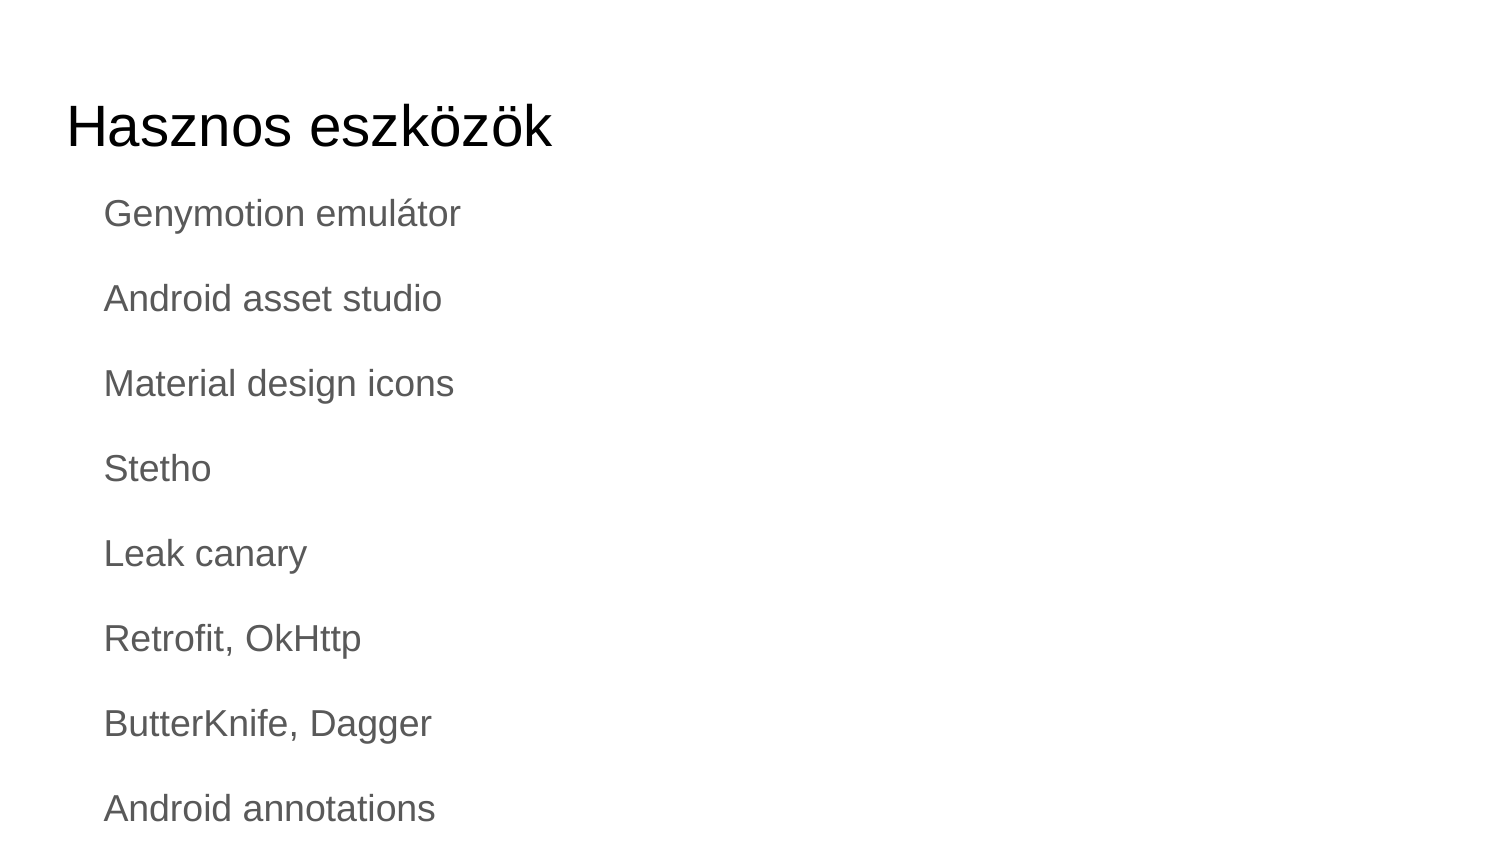

# Hasznos eszközök
Genymotion emulátor
Android asset studio
Material design icons
Stetho
Leak canary
Retrofit, OkHttp
ButterKnife, Dagger
Android annotations
Epoxy
Glide , Picasso
Realm, Active Android